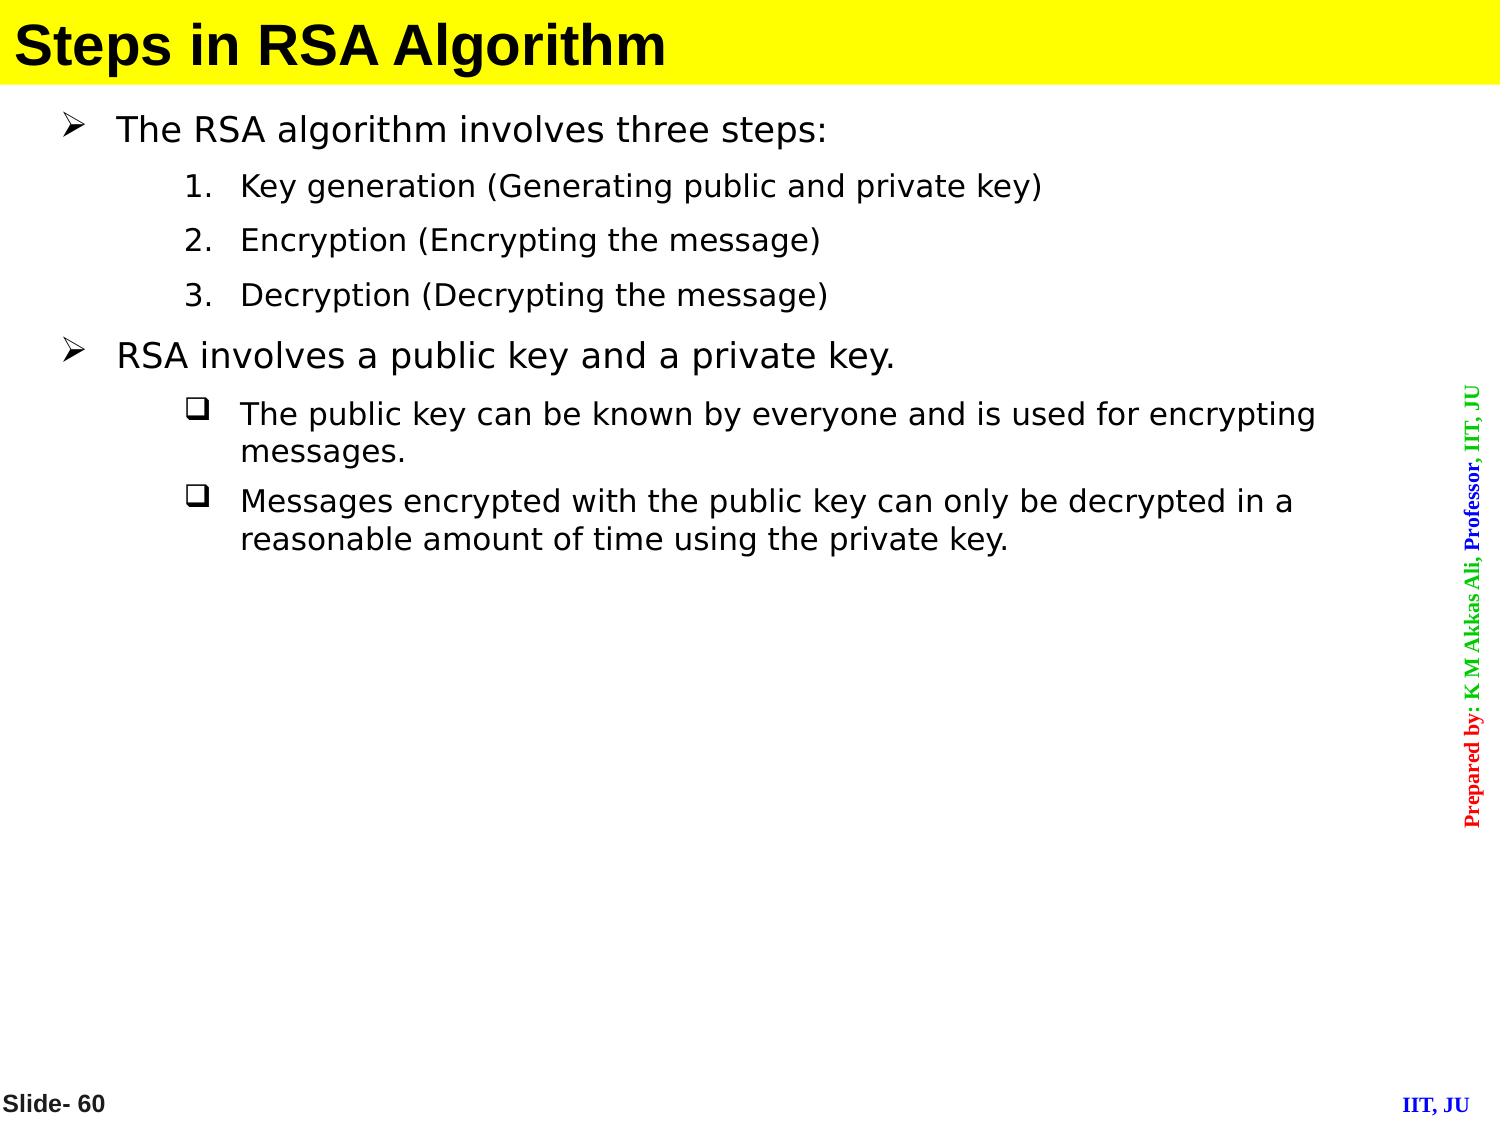

Steps in RSA Algorithm
The RSA algorithm involves three steps:
Key generation (Generating public and private key)
Encryption (Encrypting the message)
Decryption (Decrypting the message)
RSA involves a public key and a private key.
The public key can be known by everyone and is used for encrypting messages.
Messages encrypted with the public key can only be decrypted in a reasonable amount of time using the private key.
Slide- 60